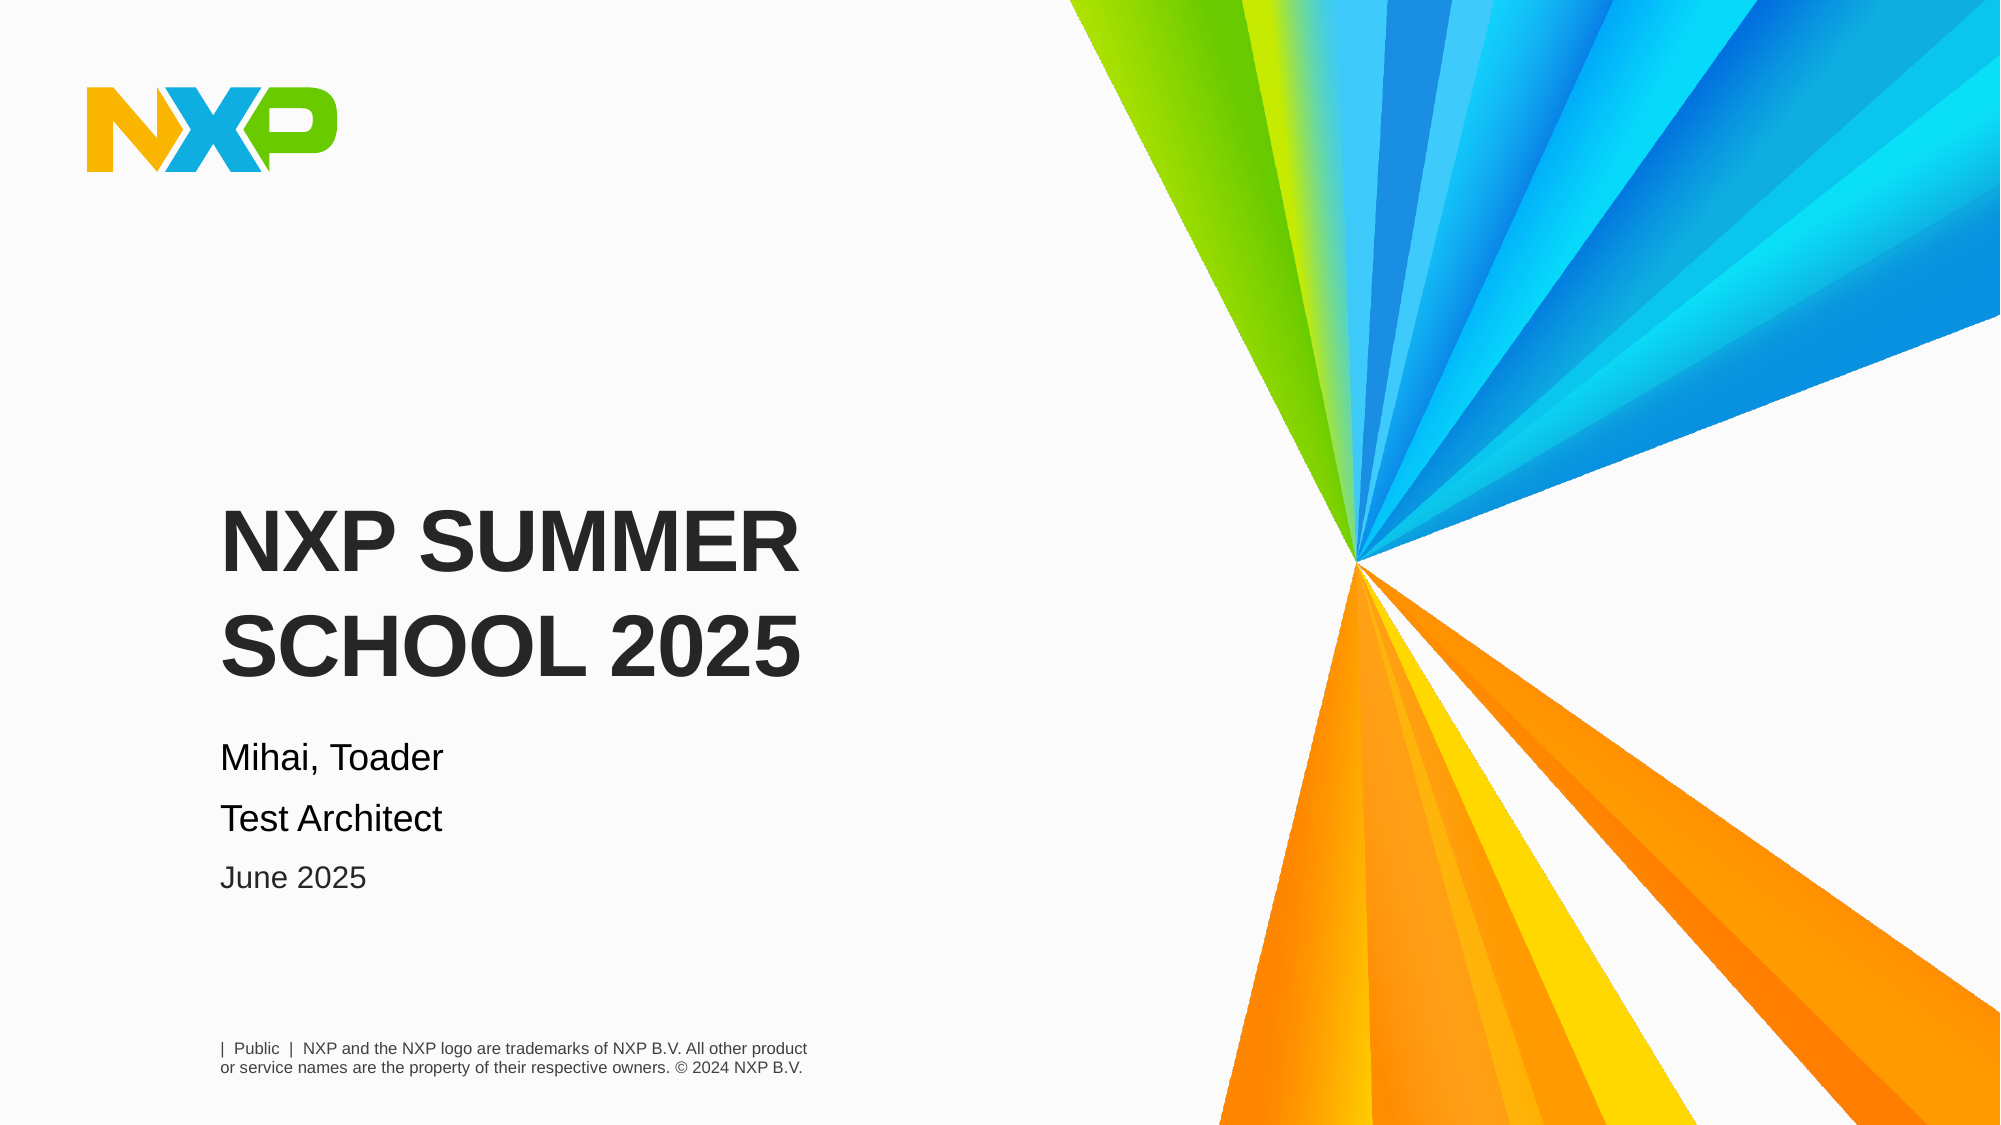

# NXP SUMMER SCHOOL 2025
Mihai, Toader
Test Architect
June 2025